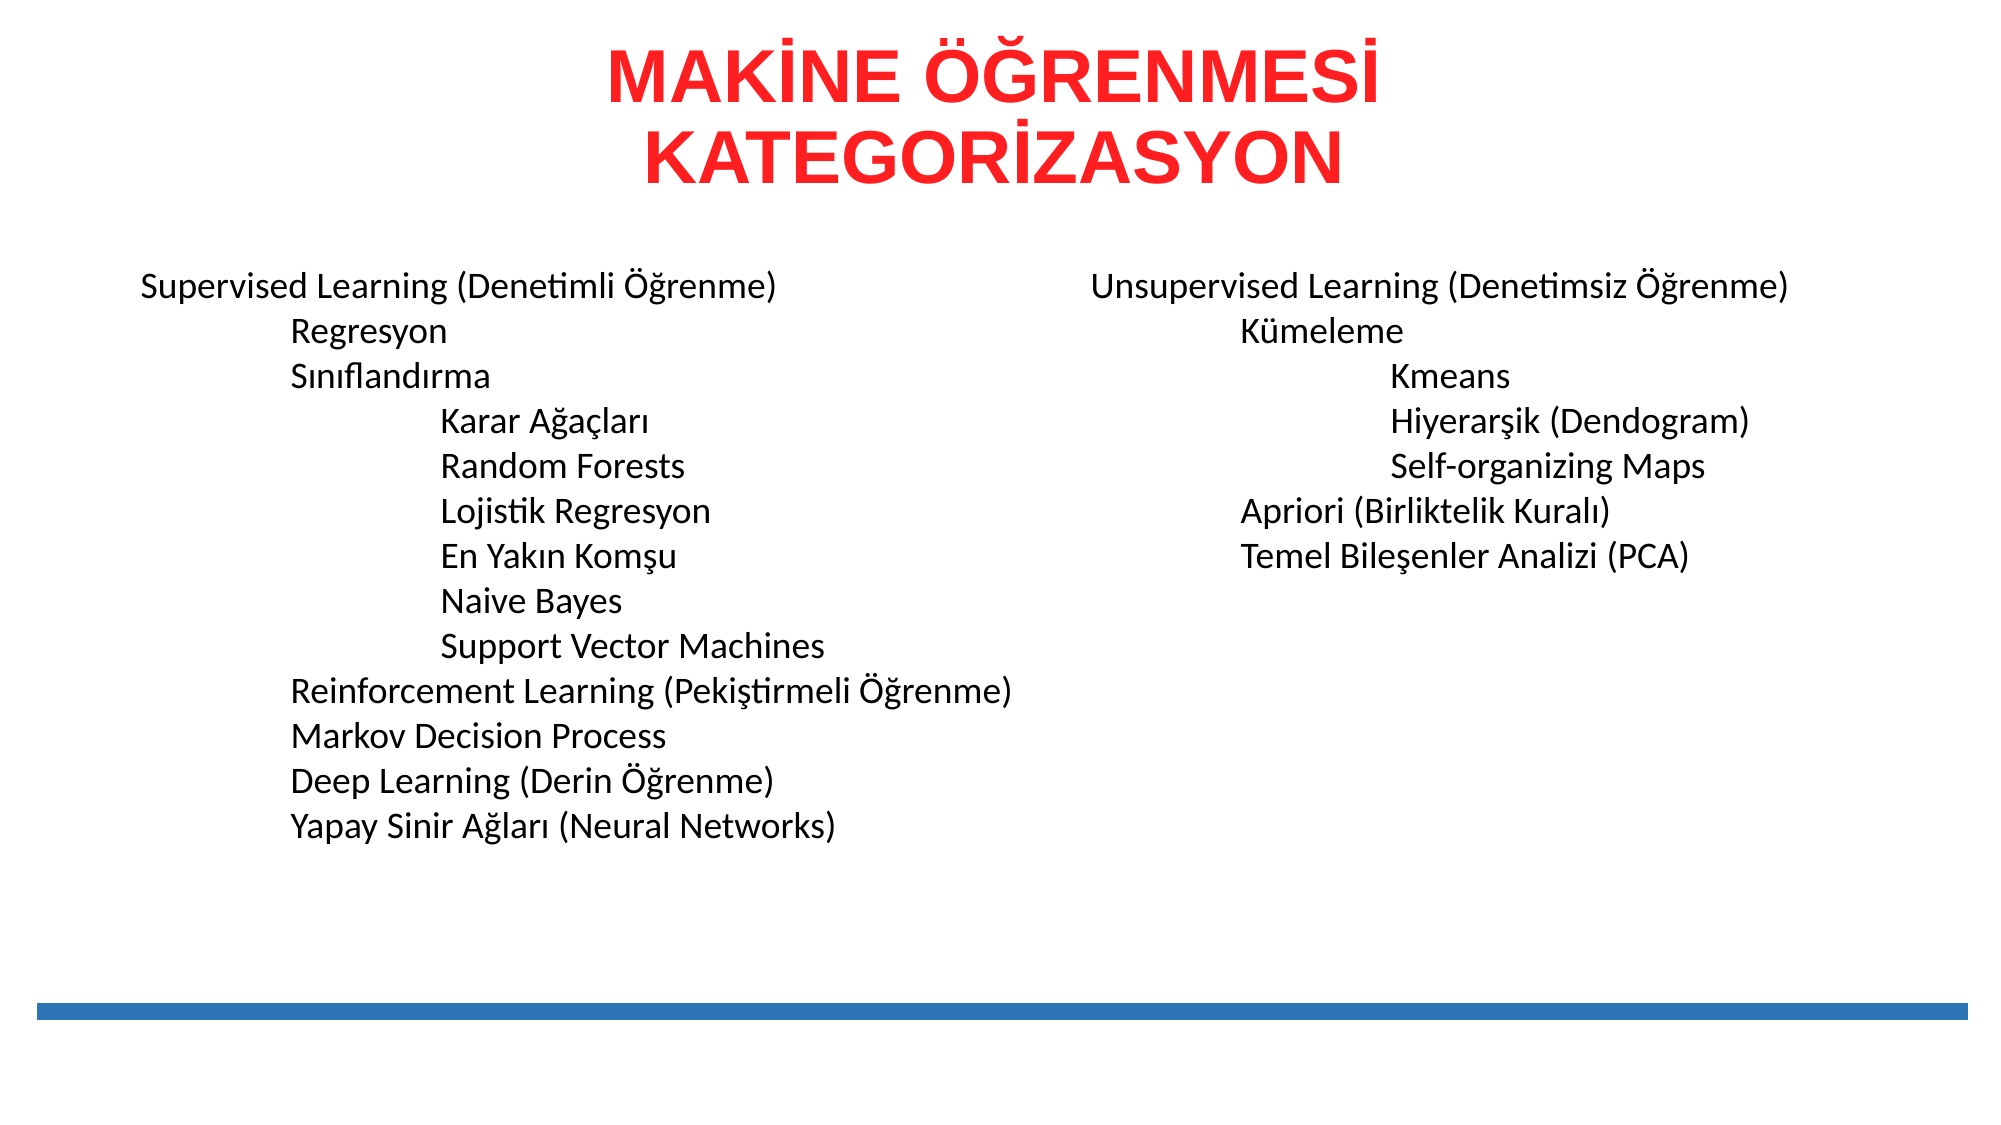

MAKİNE ÖĞRENMESİ KATEGORİZASYON
Supervised Learning (Denetimli Öğrenme)
	Regresyon
	Sınıflandırma
		Karar Ağaçları
		Random Forests
		Lojistik Regresyon
		En Yakın Komşu
		Naive Bayes
		Support Vector Machines
	Reinforcement Learning (Pekiştirmeli Öğrenme)
	Markov Decision Process
	Deep Learning (Derin Öğrenme)
	Yapay Sinir Ağları (Neural Networks)
Unsupervised Learning (Denetimsiz Öğrenme)
	Kümeleme
		Kmeans
		Hiyerarşik (Dendogram)
		Self-organizing Maps
	Apriori (Birliktelik Kuralı)
	Temel Bileşenler Analizi (PCA)